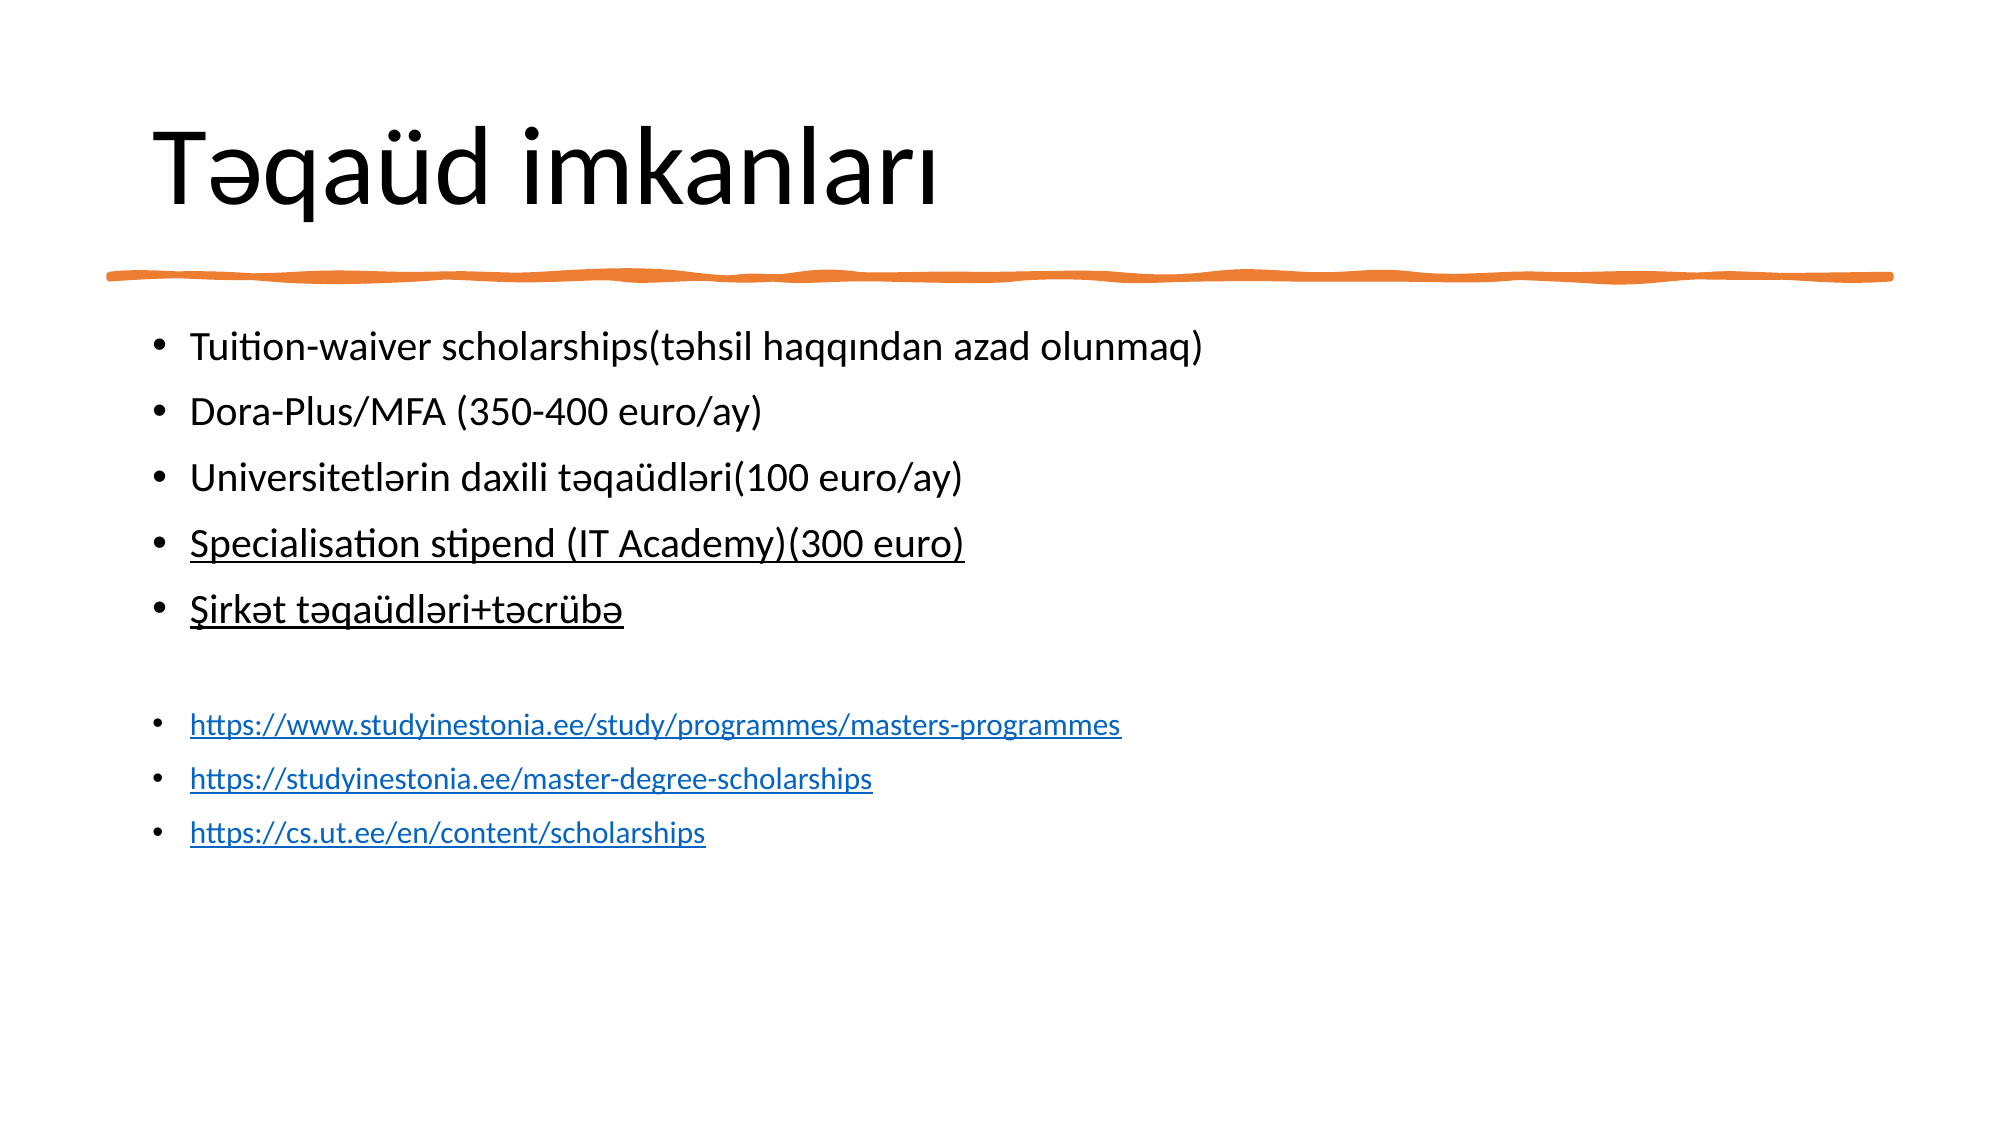

# Təqaüd imkanları

Tuition-waiver scholarships(təhsil haqqından azad olunmaq)
Dora-Plus/MFA (350-400 euro/ay)
Universitetlərin daxili təqaüdləri(100 euro/ay)
Specialisation stipend (IT Academy)(300 euro)
Şirkət təqaüdləri+təcrübə

https://www.studyinestonia.ee/study/programmes/masters-programmes
https://studyinestonia.ee/master-degree-scholarships
https://cs.ut.ee/en/content/scholarships